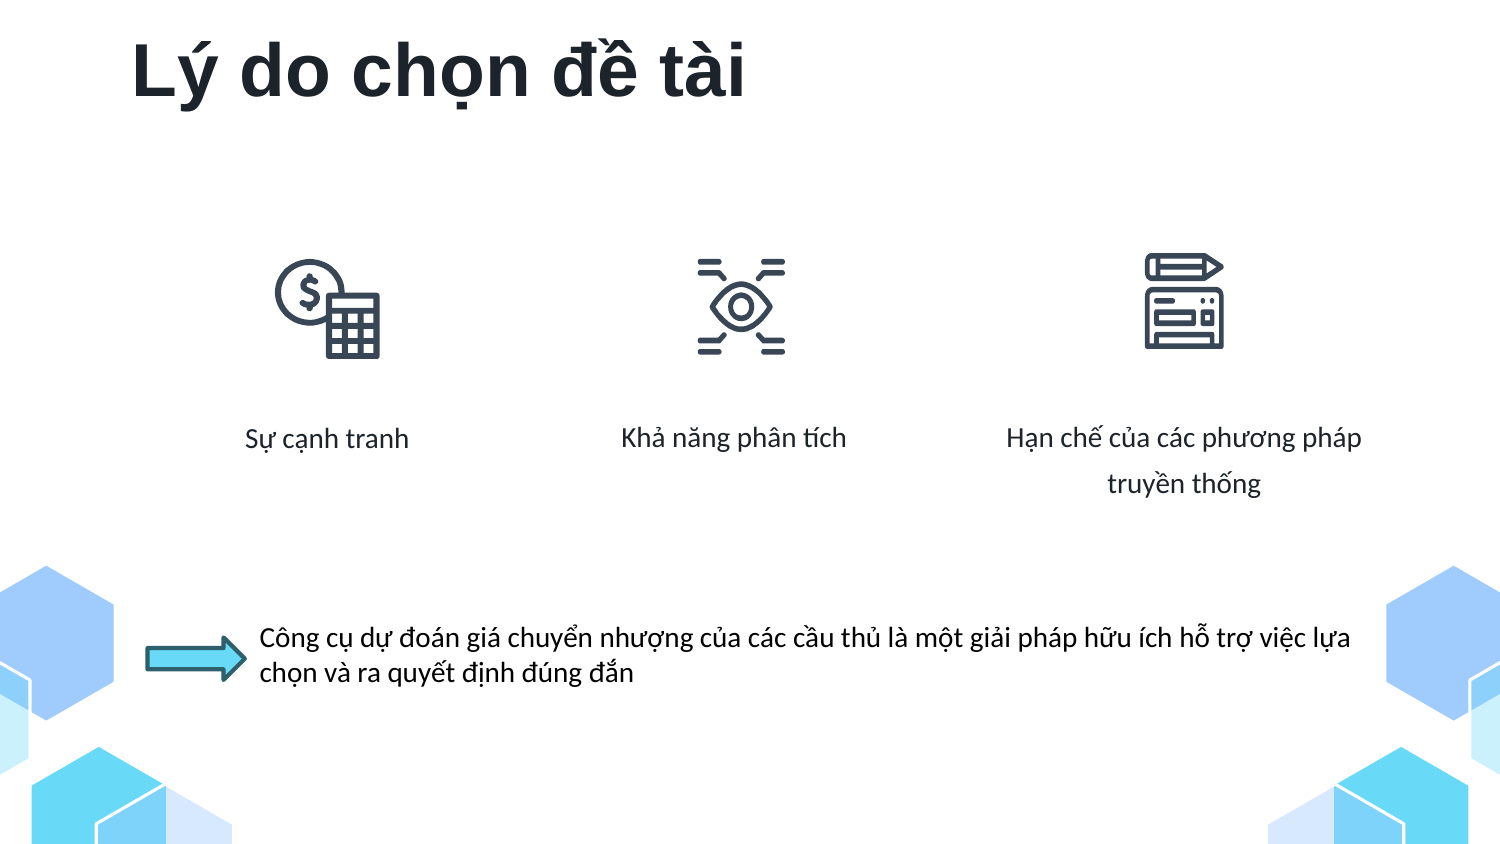

# Lý do chọn đề tài

Khả năng phân tích
Hạn chế của các phương pháp truyền thống
Sự cạnh tranh
Công cụ dự đoán giá chuyển nhượng của các cầu thủ là một giải pháp hữu ích hỗ trợ việc lựa chọn và ra quyết định đúng đắn